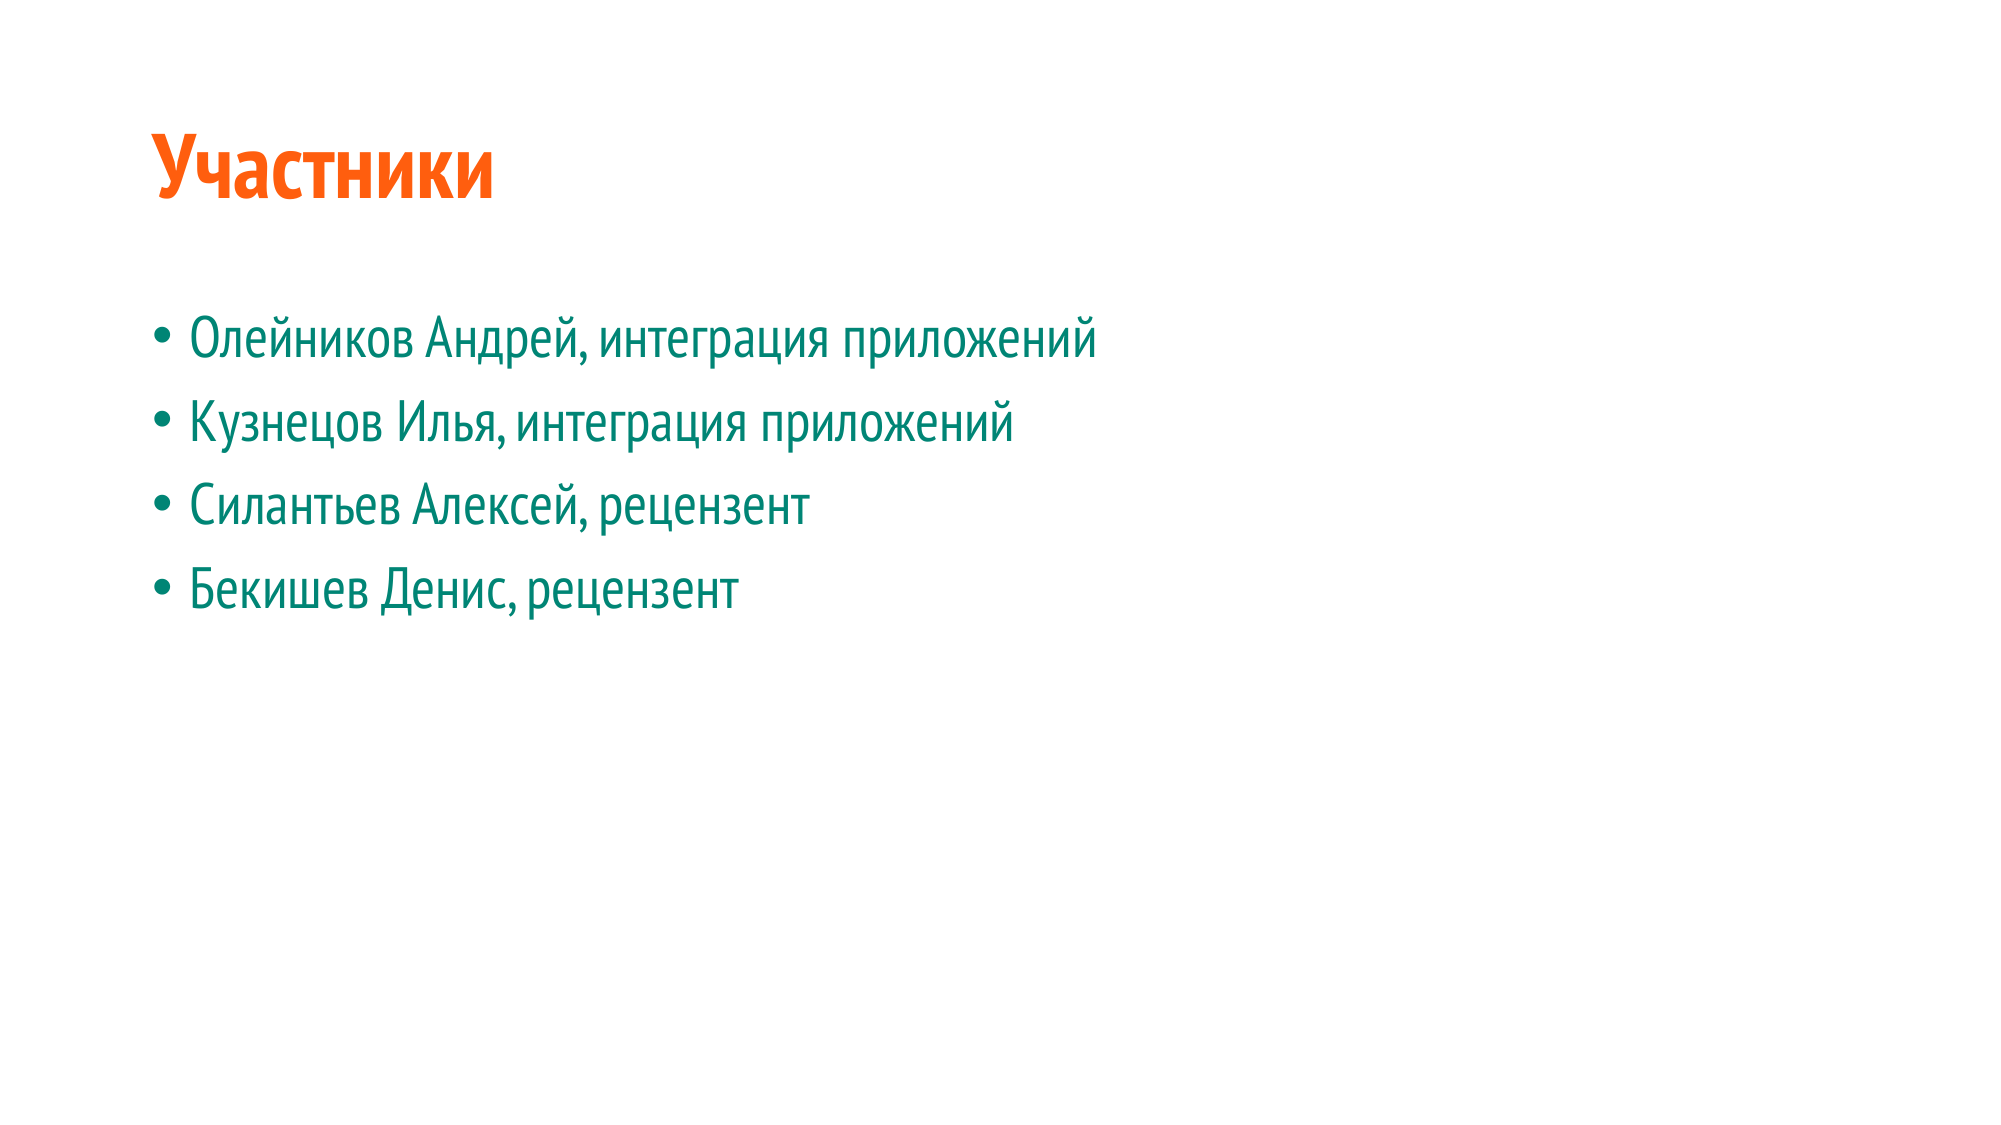

# Участники
Олейников Андрей, интеграция приложений
Кузнецов Илья, интеграция приложений
Силантьев Алексей, рецензент
Бекишев Денис, рецензент